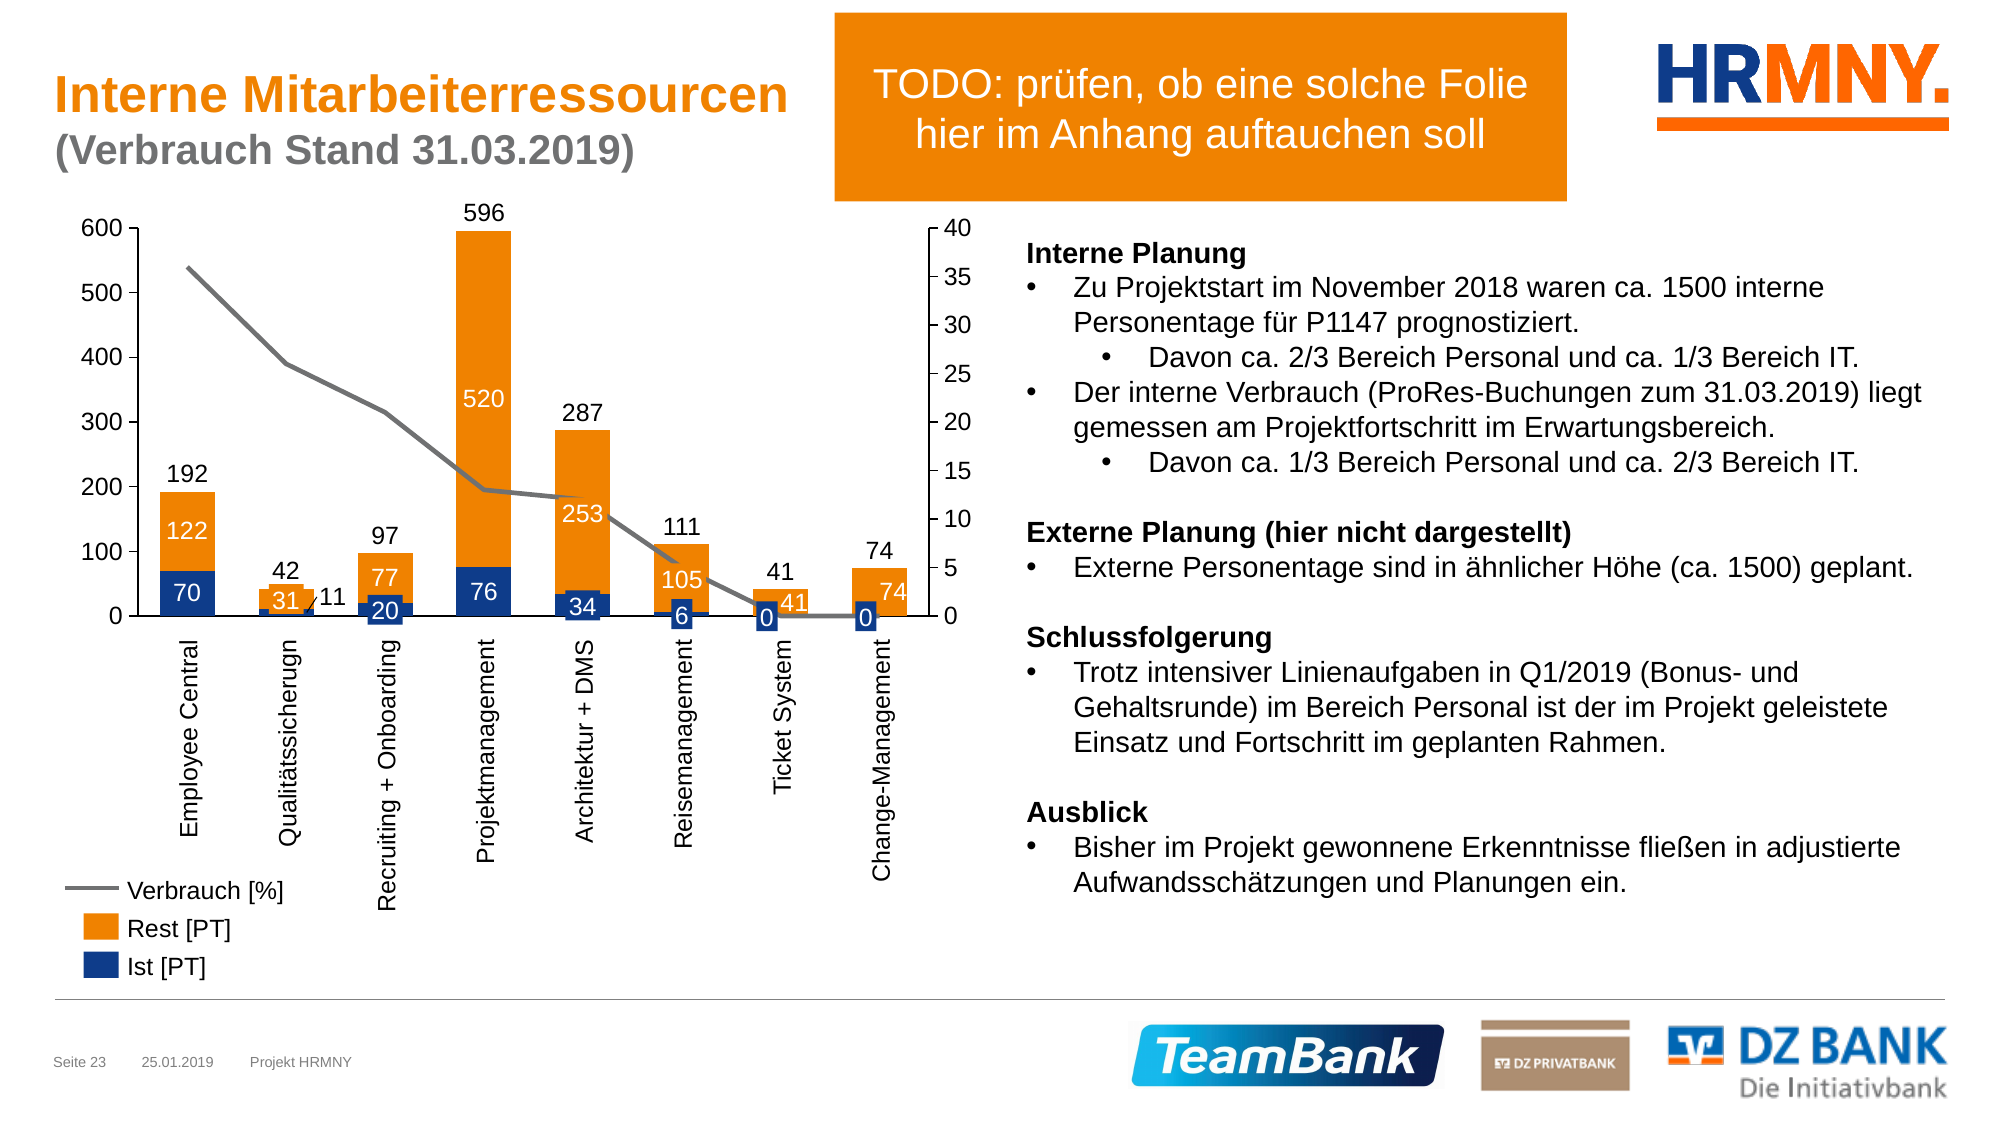

TODO: prüfen, ob eine solche Folie hier im Anhang auftauchen soll
# Interne Mitarbeiterressourcen (Verbrauch Stand 31.03.2019)
596

### Chart

| Category |  |  |  |
|---|---|---|---|
Interne Planung
Zu Projektstart im November 2018 waren ca. 1500 interne Personentage für P1147 prognostiziert.
Davon ca. 2/3 Bereich Personal und ca. 1/3 Bereich IT.
Der interne Verbrauch (ProRes-Buchungen zum 31.03.2019) liegt gemessen am Projektfortschritt im Erwartungsbereich.
Davon ca. 1/3 Bereich Personal und ca. 2/3 Bereich IT.

Externe Planung (hier nicht dargestellt)
Externe Personentage sind in ähnlicher Höhe (ca. 1500) geplant.

Schlussfolgerung
Trotz intensiver Linienaufgaben in Q1/2019 (Bonus- und Gehaltsrunde) im Bereich Personal ist der im Projekt geleistete Einsatz und Fortschritt im geplanten Rahmen.

Ausblick
Bisher im Projekt gewonnene Erkenntnisse fließen in adjustierte Aufwandsschätzungen und Planungen ein.
287
192
253
111
97
74
42
41
105
31
34
20
6
0
0
Employee Central
Qualitätssicherugn
Recruiting + Onboarding
Projektmanagement
Architektur + DMS
Reisemanagement
Ticket System
Change-Management
Verbrauch [%]
Rest [PT]

Ist [PT]

Seite 23
25.01.2019
Projekt HRMNY